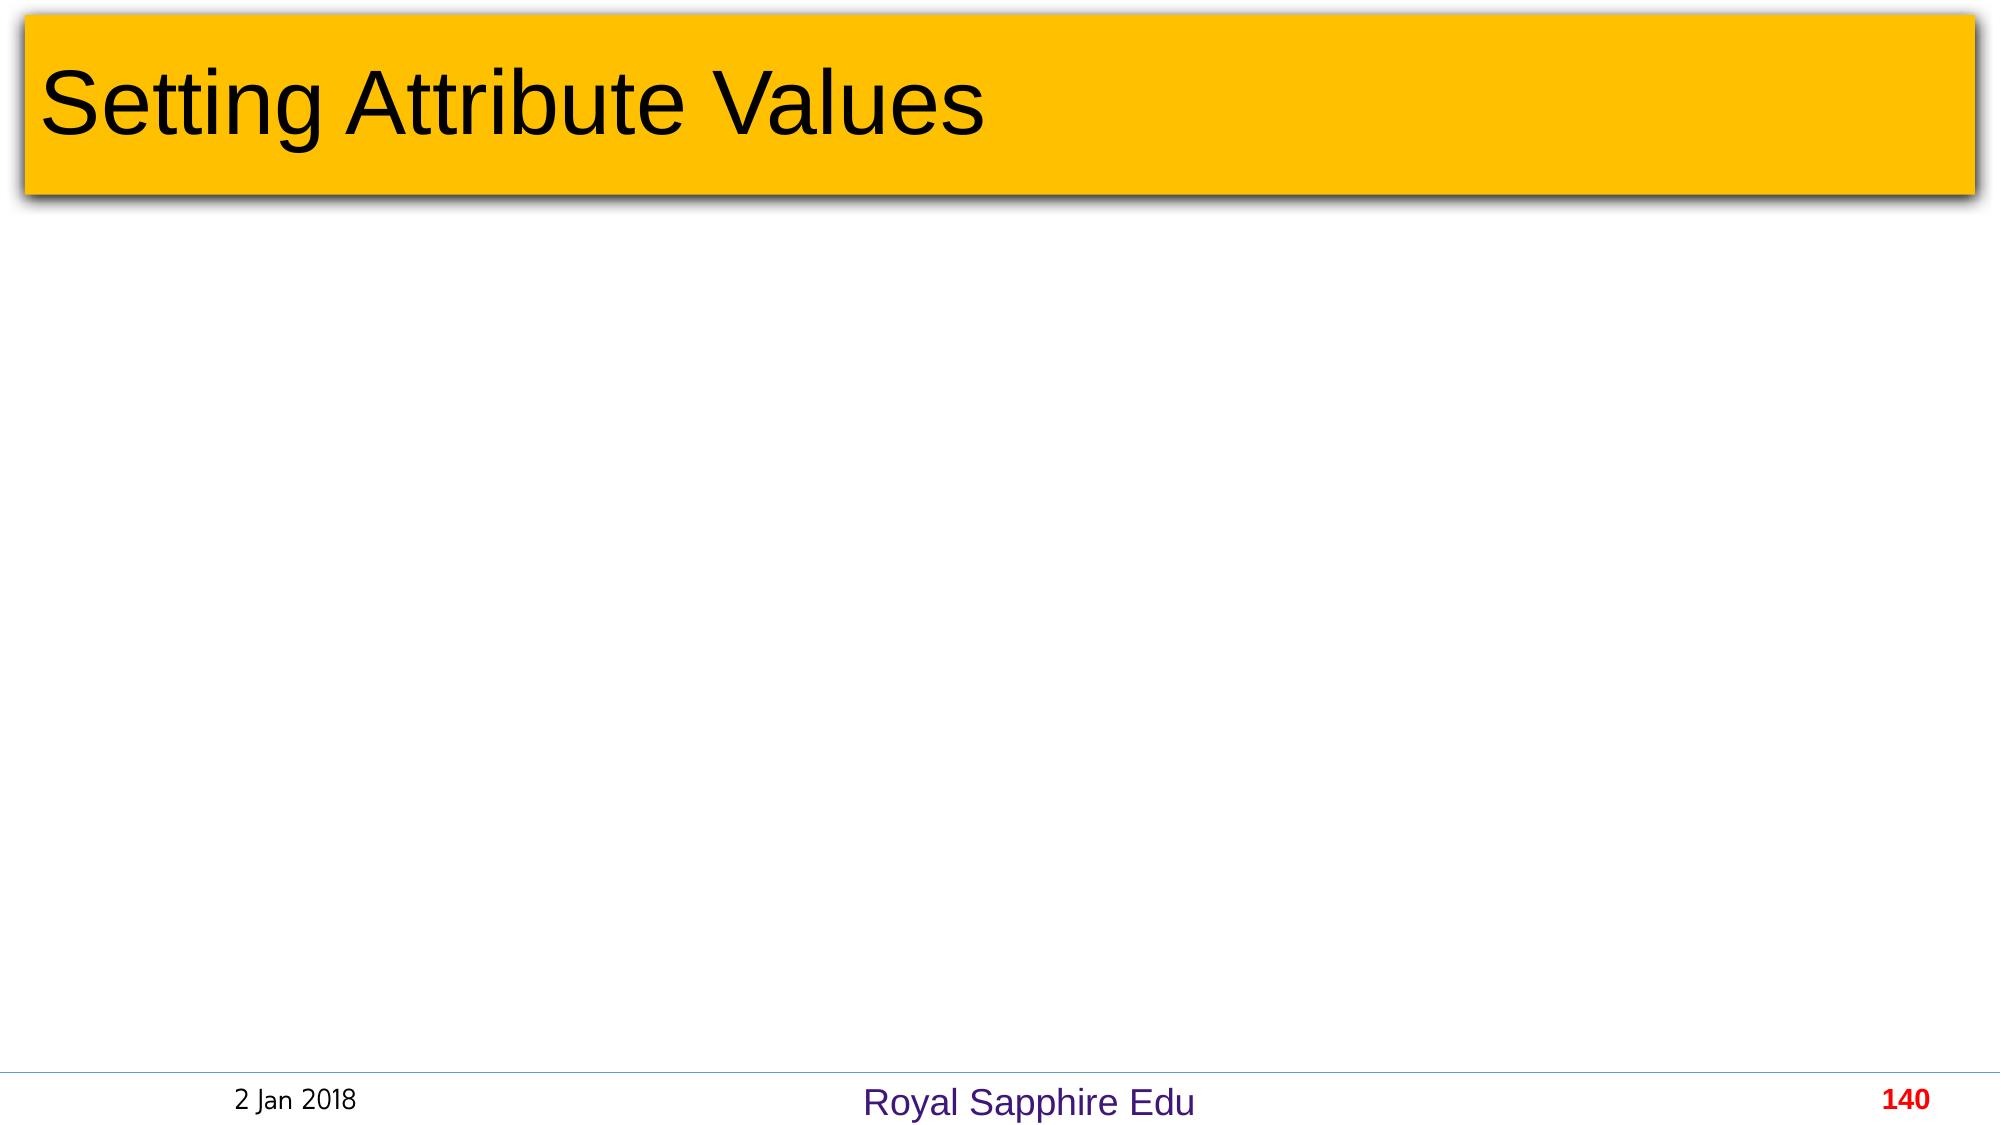

# Setting Attribute Values

2 Jan 2018
140